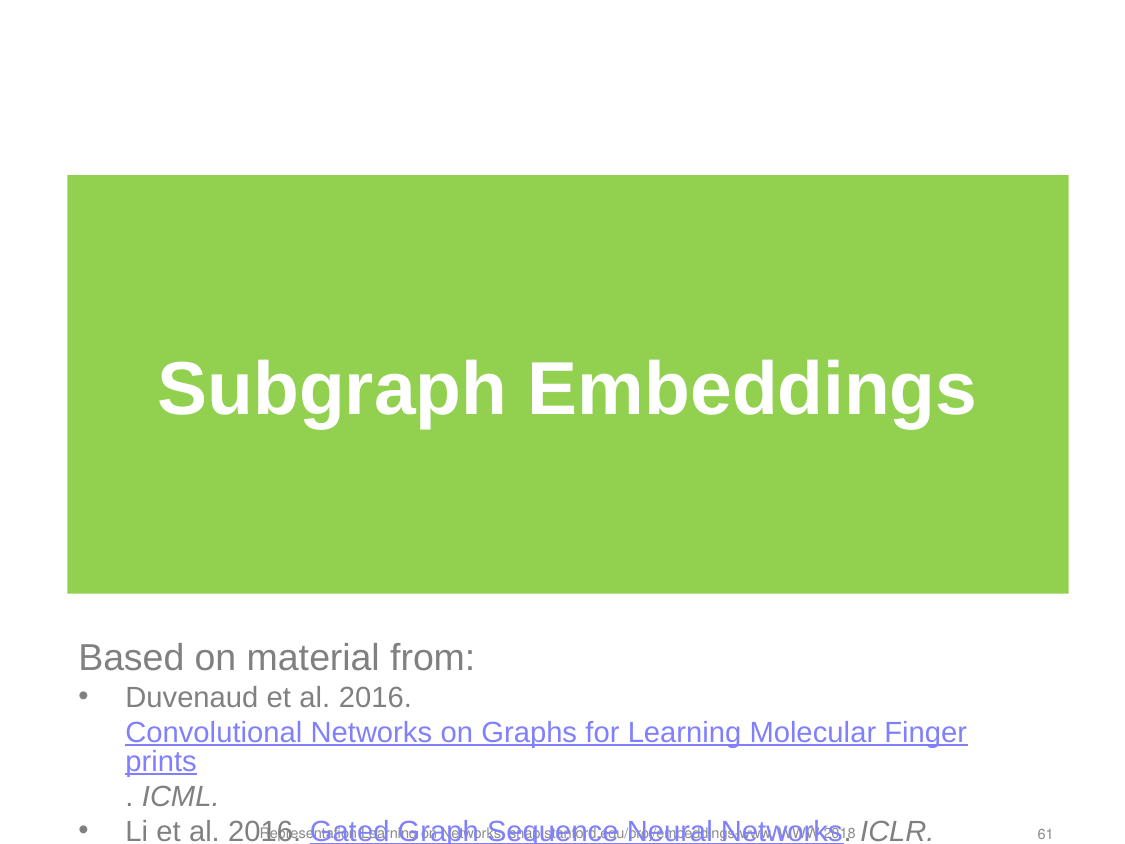

Subgraph Embeddings
Based on material from:
Duvenaud et al. 2016. Convolutional Networks on Graphs for Learning Molecular Fingerprints. ICML.
Li et al. 2016. Gated Graph Sequence Neural Networks. ICLR.

Representation Learning on Networks, snap.stanford.edu/proj/embeddings-www, WWW 2018
61